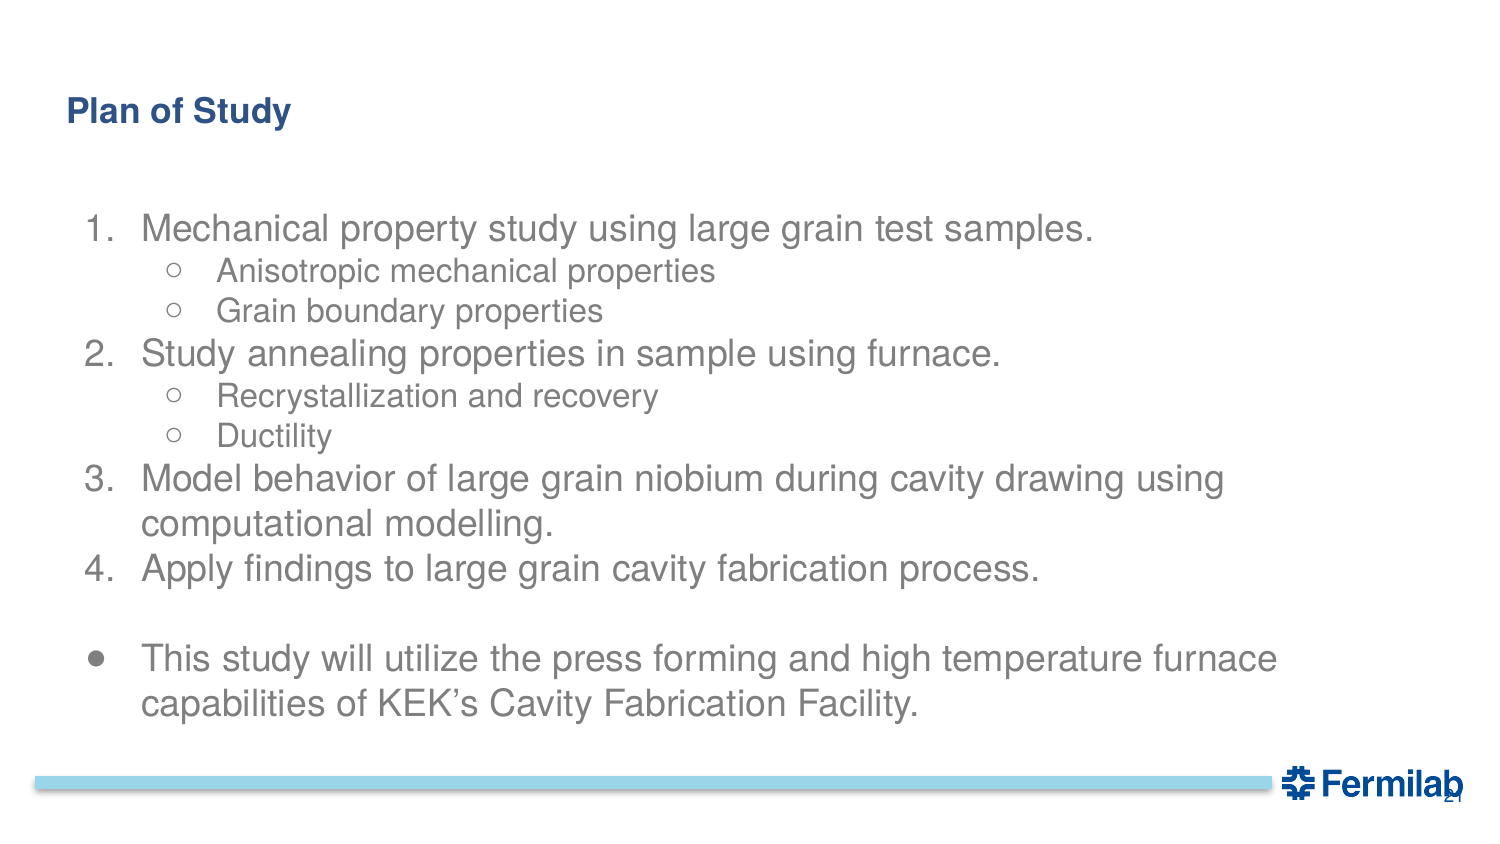

# Plan of Study
Mechanical property study using large grain test samples.
Anisotropic mechanical properties
Grain boundary properties
Study annealing properties in sample using furnace.
Recrystallization and recovery
Ductility
Model behavior of large grain niobium during cavity drawing using computational modelling.
Apply findings to large grain cavity fabrication process.

This study will utilize the press forming and high temperature furnace capabilities of KEK’s Cavity Fabrication Facility.
21